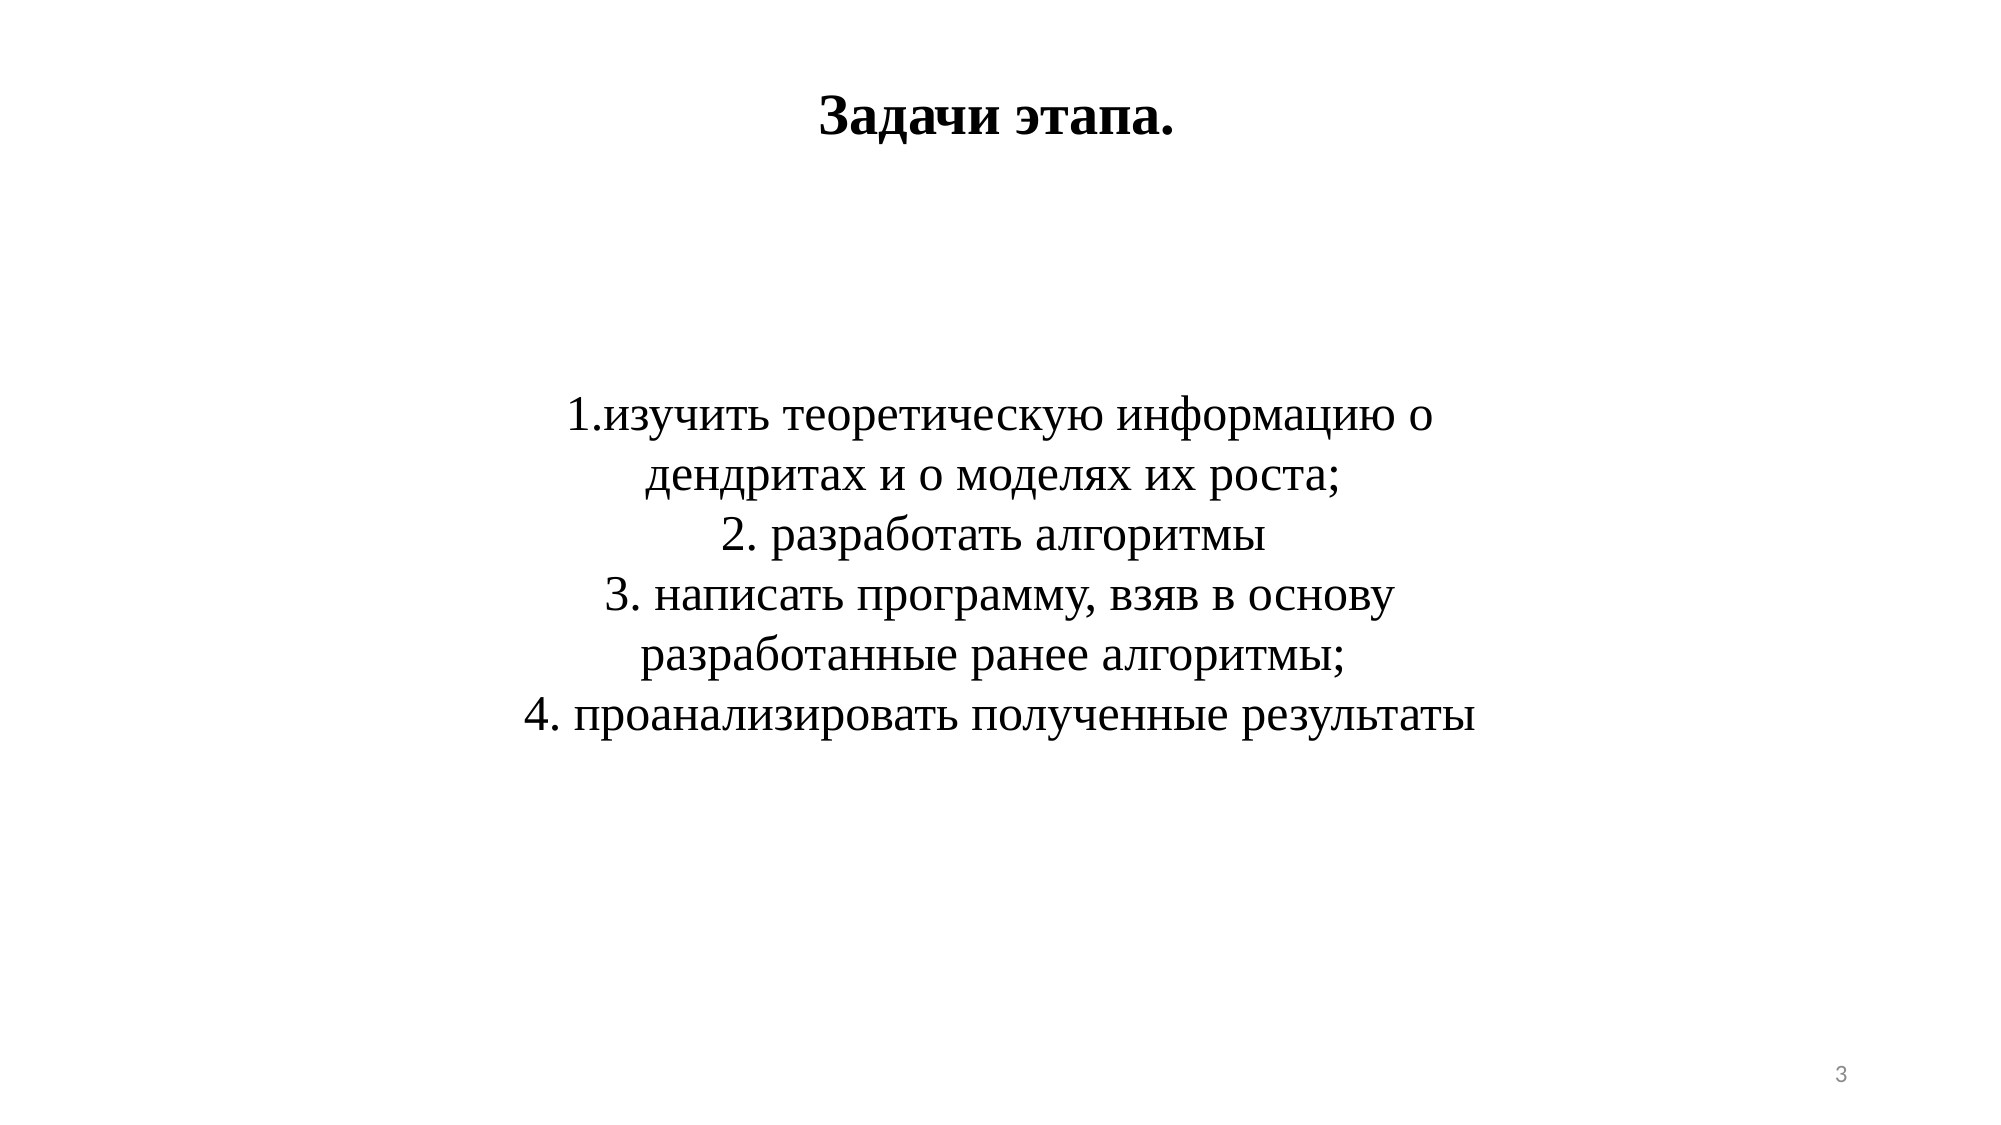

Цель этапа.
Задачи этапа.
1.изучить теоретическую информацию о дендритах и о моделях их роста;
2. разработать алгоритмы
3. написать программу, взяв в основу разработанные ранее алгоритмы;
4. проанализировать полученные результаты
На основе построения модели роста дендритов, изучить принципы математического моделирования
3
Пусть у нас есть квадратная область размера 𝑁 ∗ 𝑁 узлов, в центре которой задана некоторая затравка. ℎ = 1 - расстояние между узлами по горизонтали и вертикали Δ𝑡 = 1 - шаг по времени